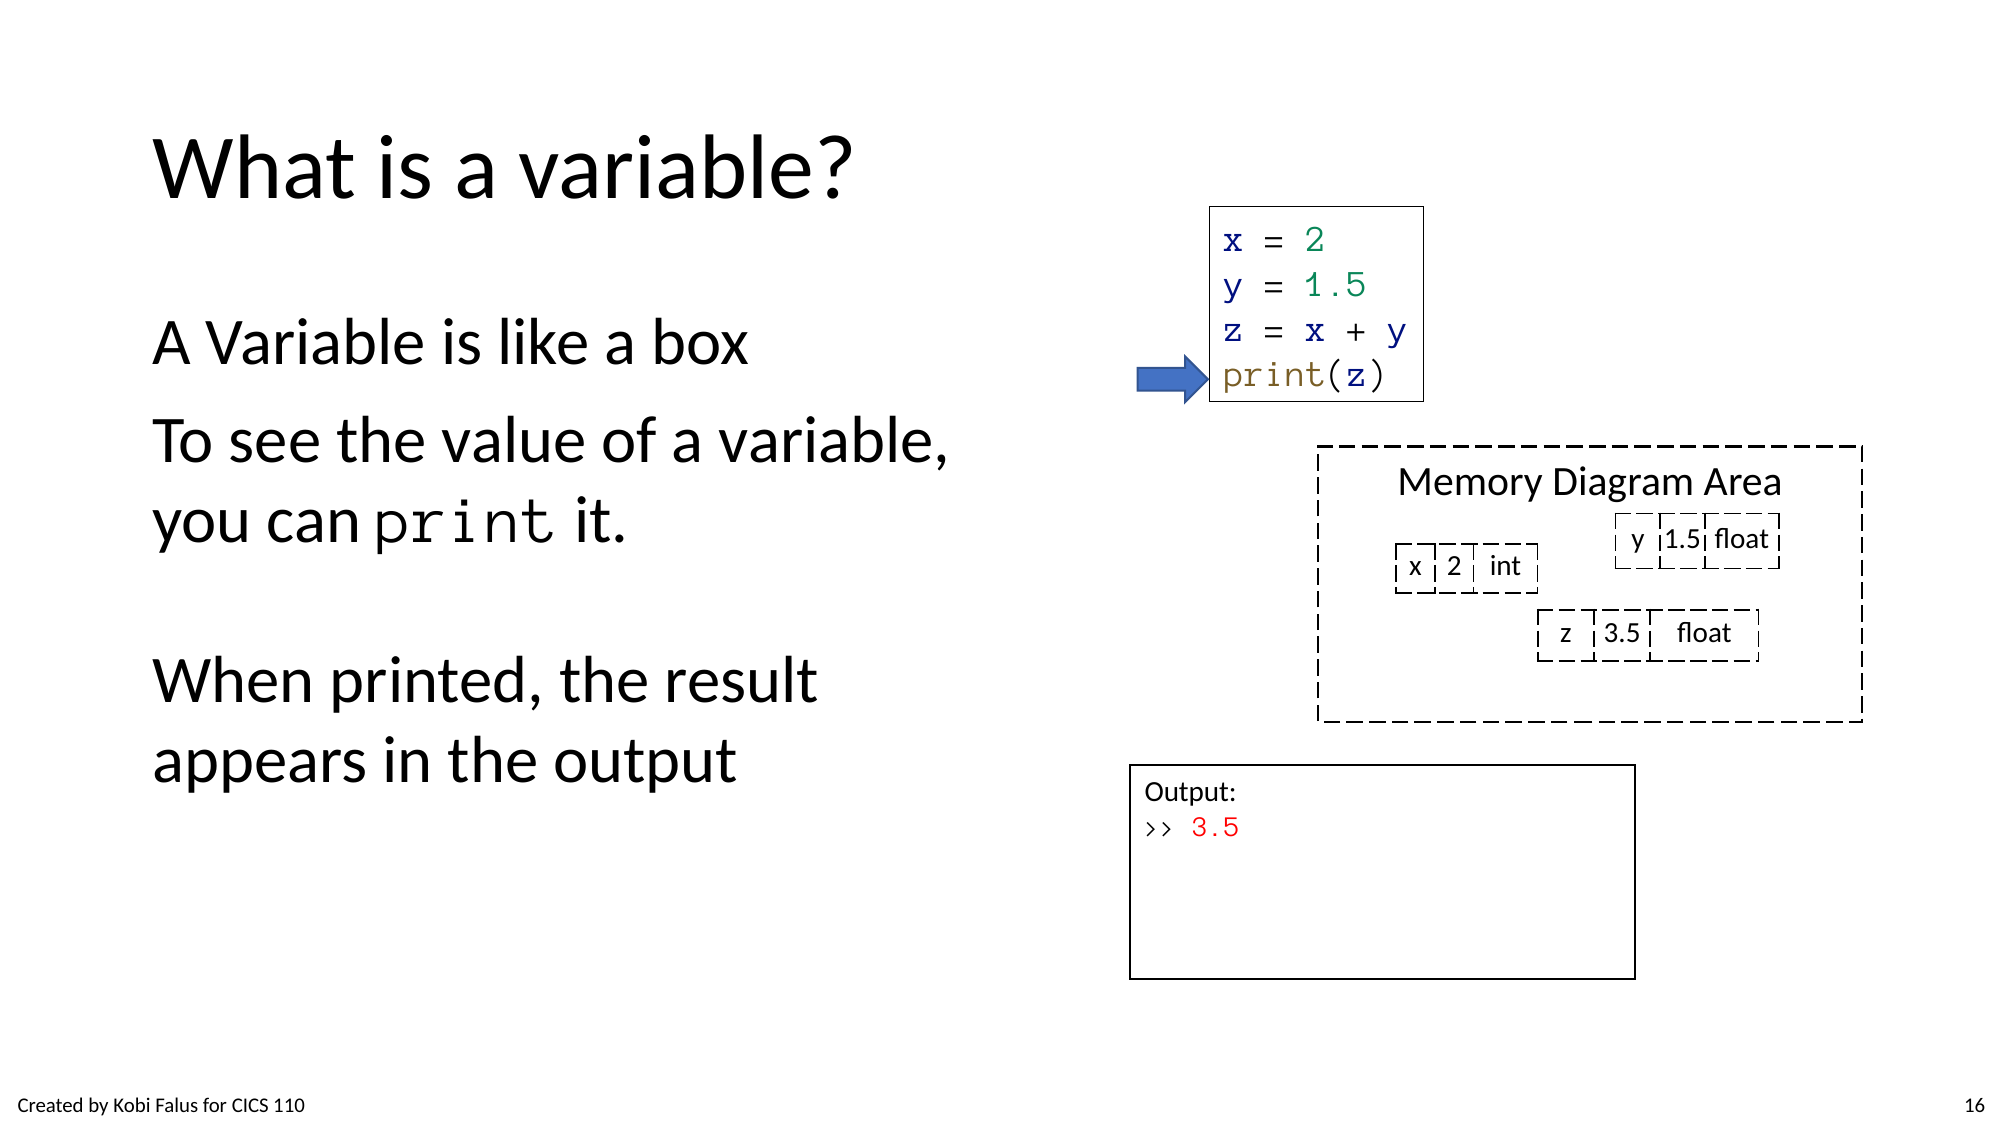

# What is a variable?
x = 2
y = 1.5
z = x + y
print(z)
A Variable is like a box

To see the value of a variable, you can print it.

When printed, the result appears in the output
Memory Diagram Area
| y | 1.5 | float |
| --- | --- | --- |
| x | 2 | int |
| --- | --- | --- |
| z | 3.5 | float |
| --- | --- | --- |
Output:
>> 3.5